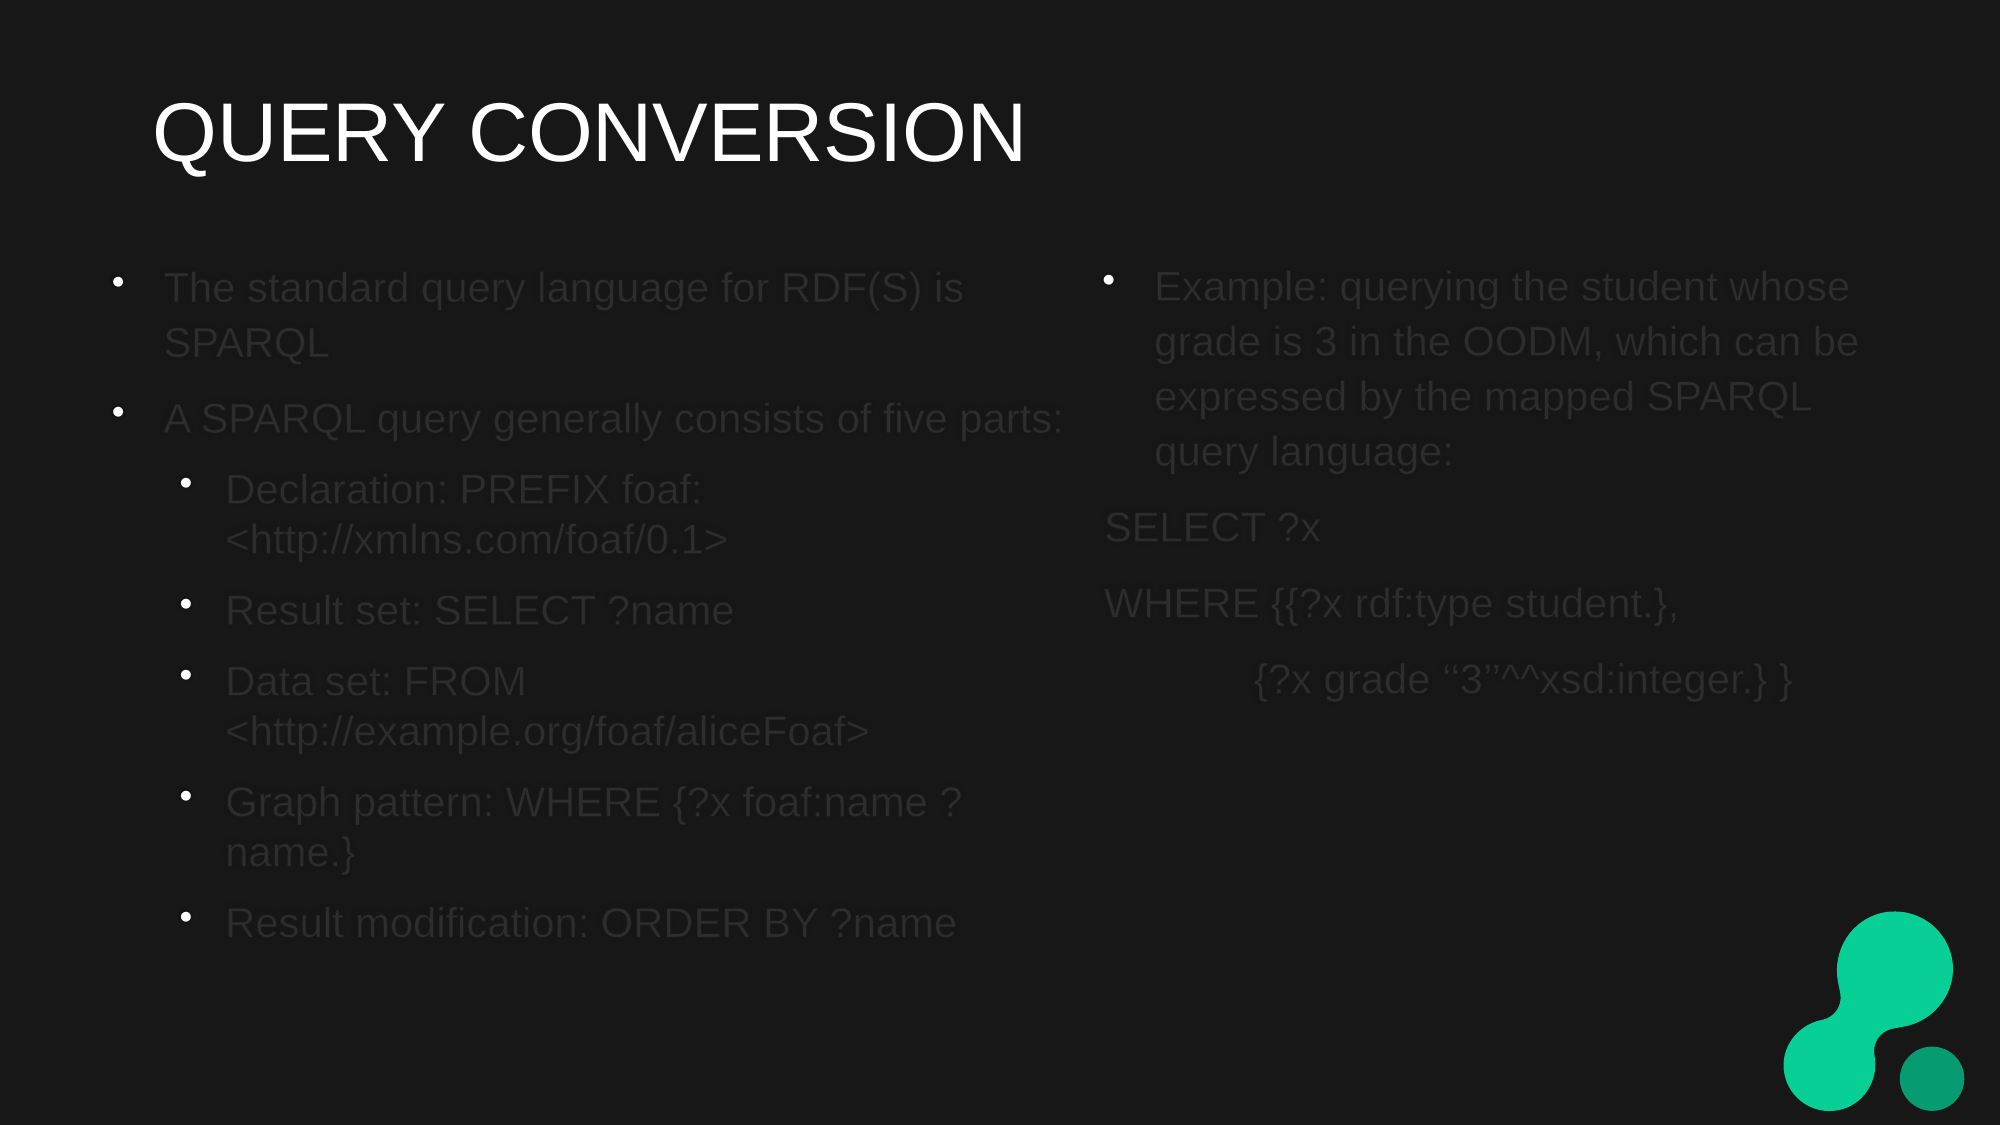

# QUERY CONVERSION
Example: querying the student whose grade is 3 in the OODM, which can be expressed by the mapped SPARQL query language:
SELECT ?x
WHERE {{?x rdf:type student.},
	{?x grade ‘‘3’’^^xsd:integer.} }
The standard query language for RDF(S) is SPARQL
A SPARQL query generally consists of five parts:
Declaration: PREFIX foaf: <http://xmlns.com/foaf/0.1>
Result set: SELECT ?name
Data set: FROM <http://example.org/foaf/aliceFoaf>
Graph pattern: WHERE {?x foaf:name ?name.}
Result modification: ORDER BY ?name